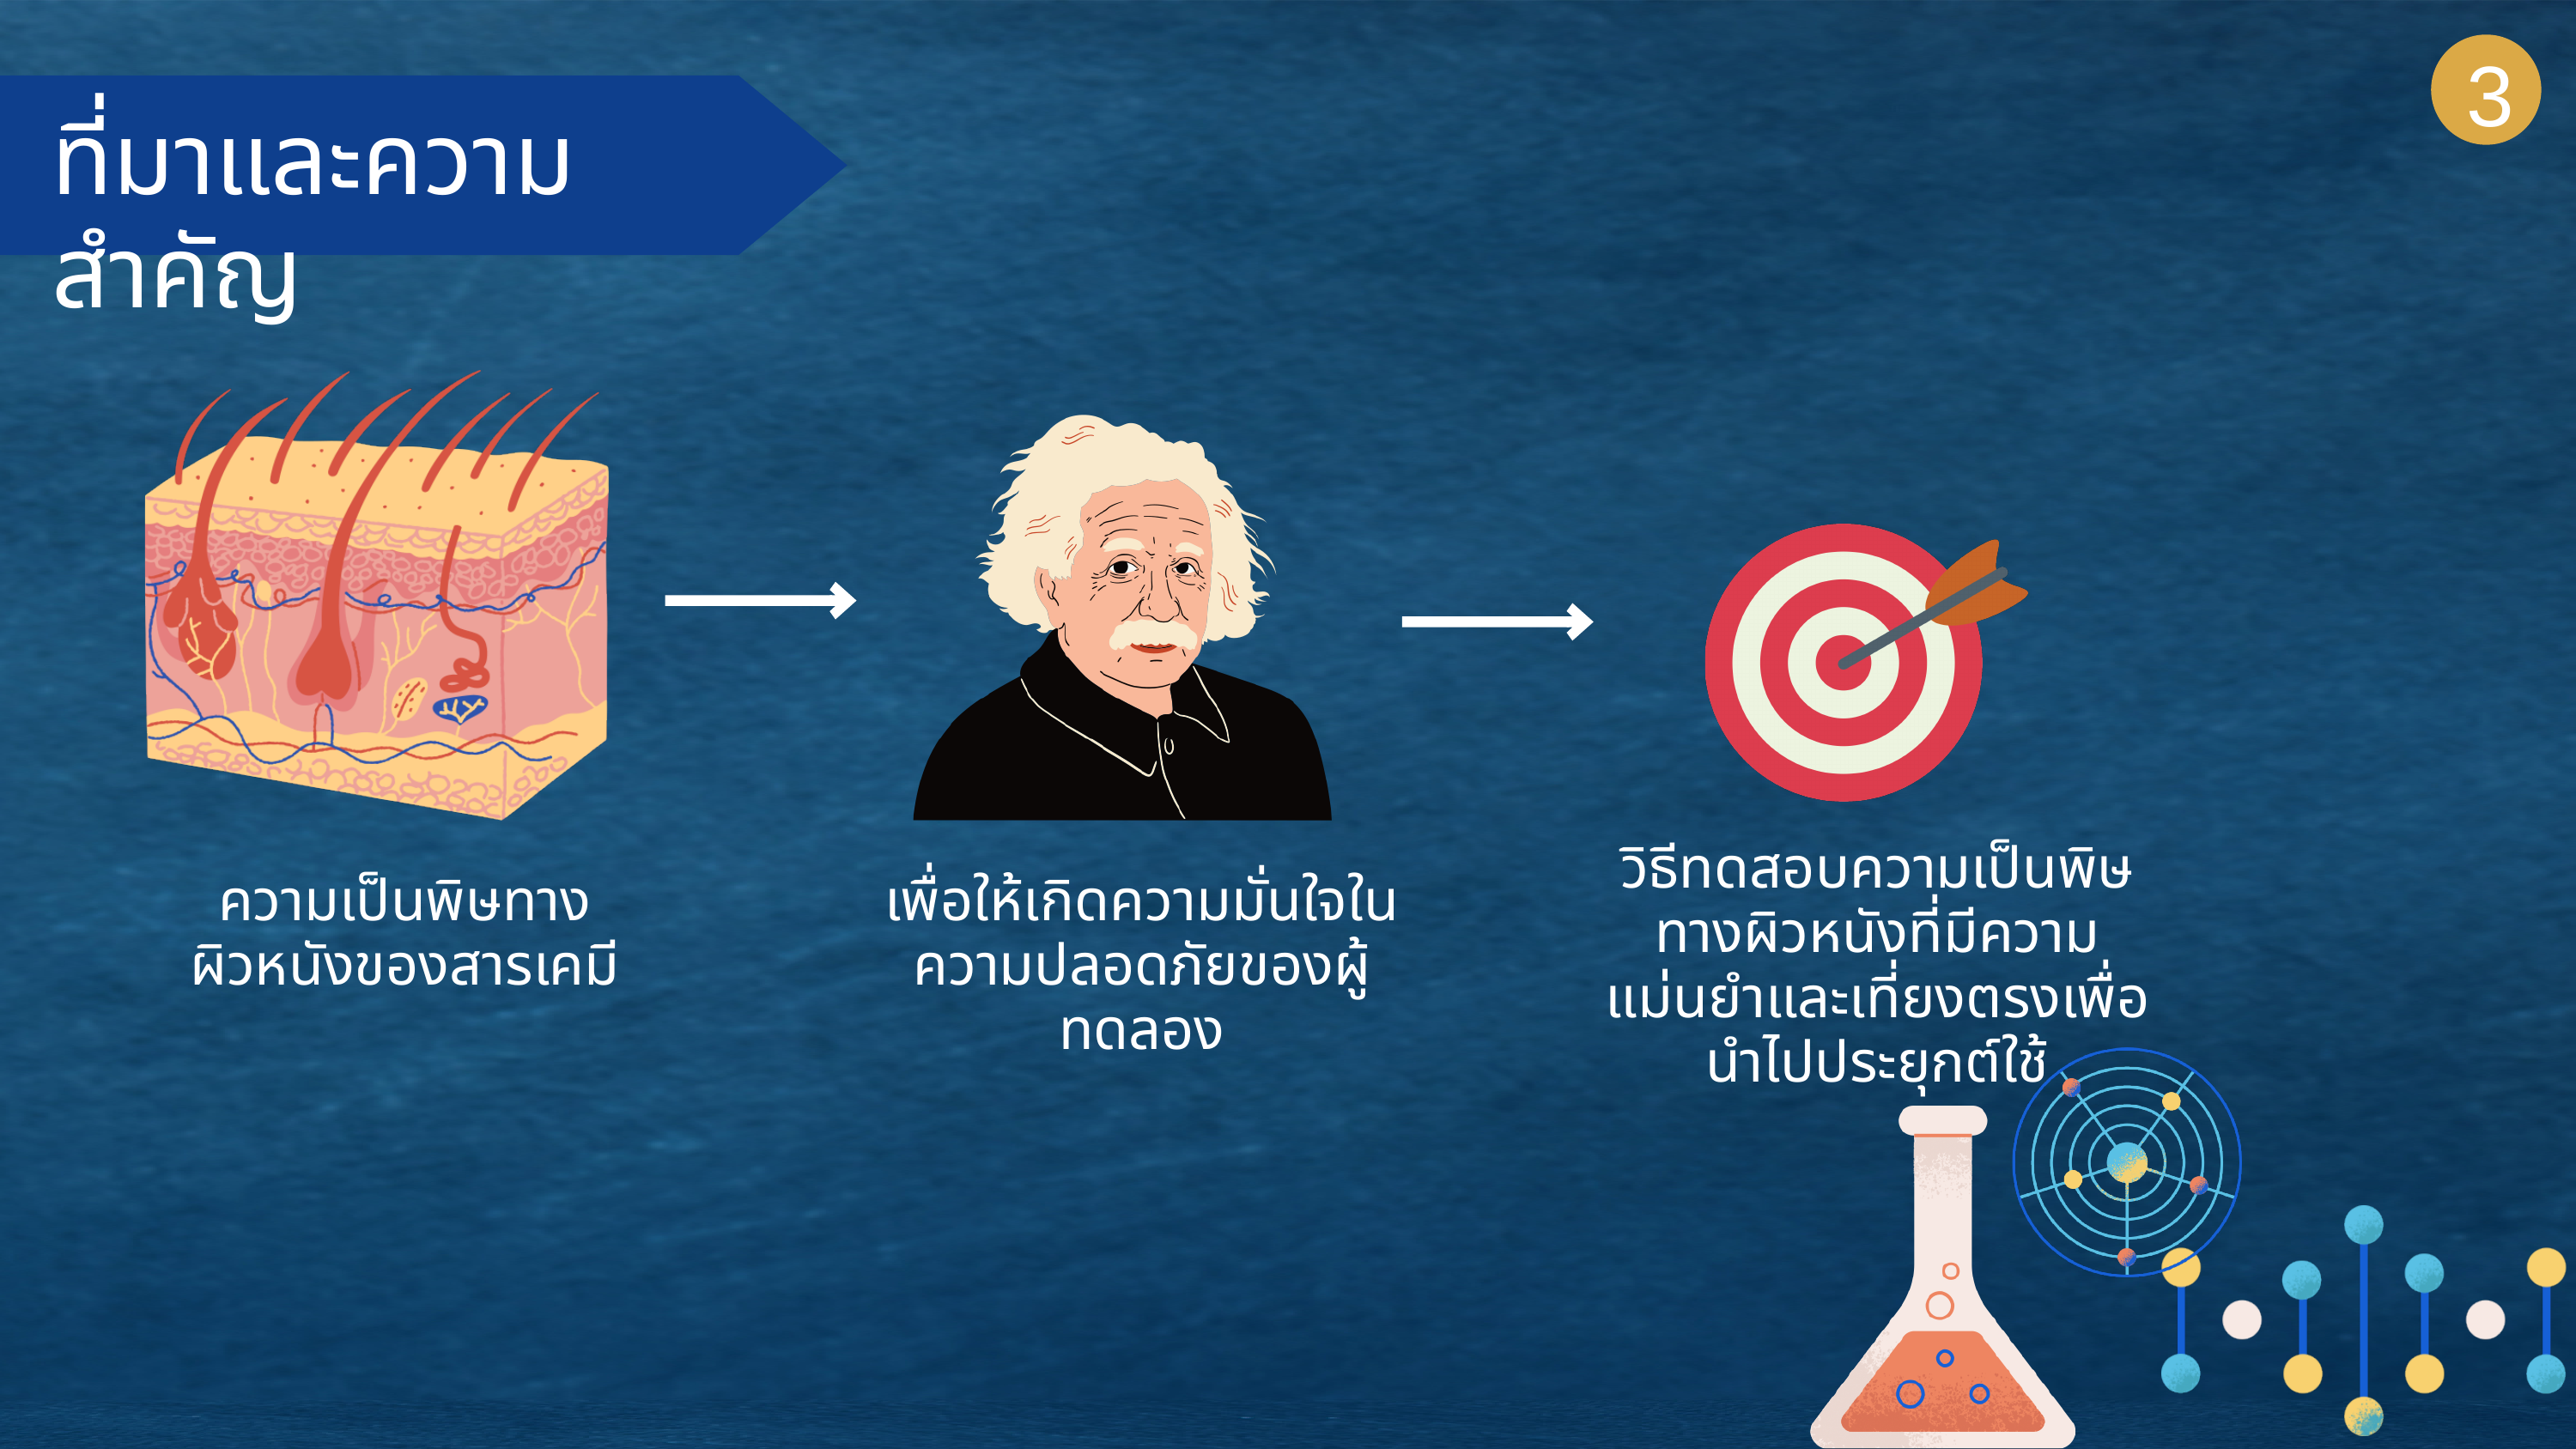

3

ที่มาและความสำคัญ

วิธีทดสอบความเป็นพิษทางผิวหนังที่มีความแม่นยำและเที่ยงตรงเพื่อนำไปประยุกต์ใช้
ความเป็นพิษทางผิวหนังของสารเคมี
เพื่อให้เกิดความมั่นใจในความปลอดภัยของผู้ทดลอง